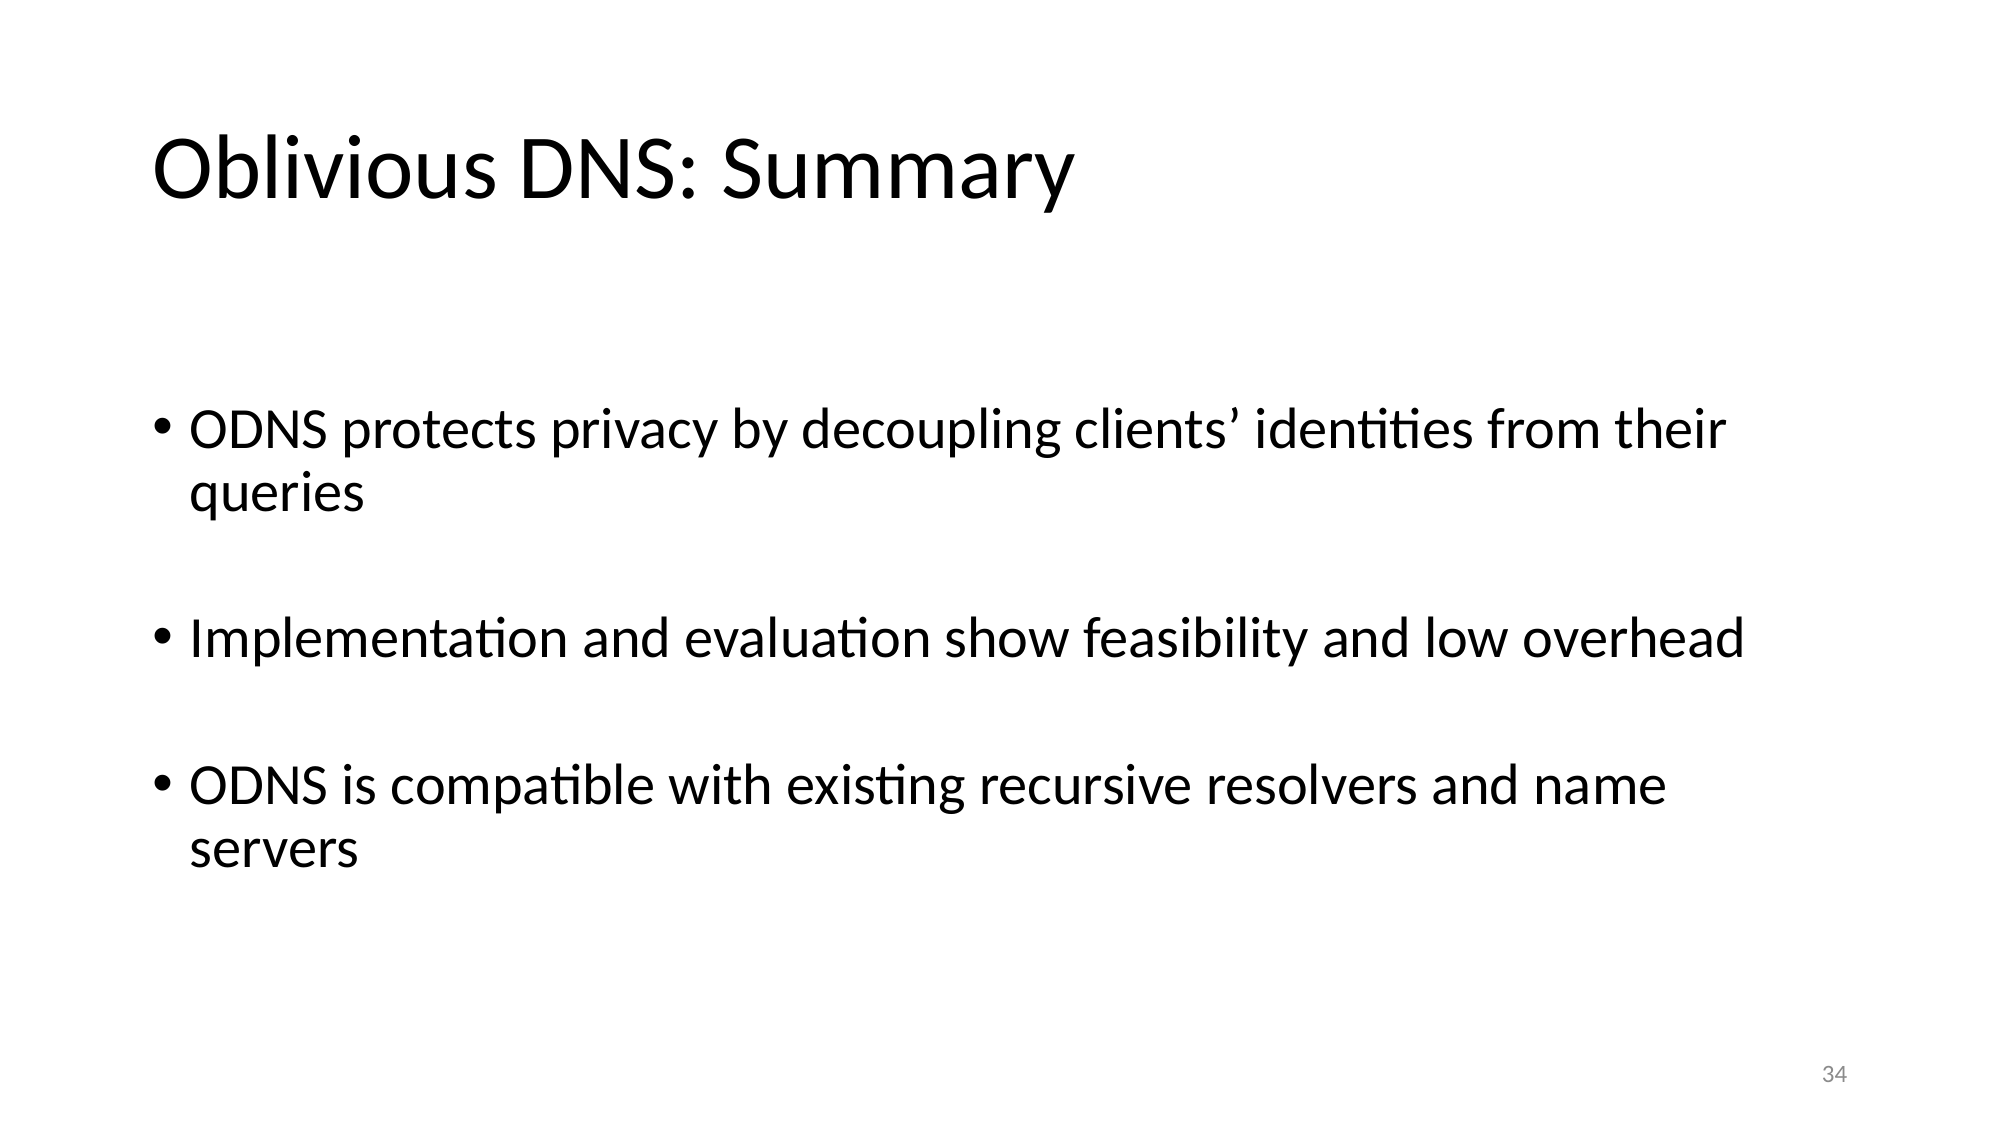

Naming
# Oblivious DNS: Summary

ODNS protects privacy by decoupling clients’ identities from their queries
Implementation and evaluation show feasibility and low overhead
ODNS is compatible with existing recursive resolvers and name servers
34